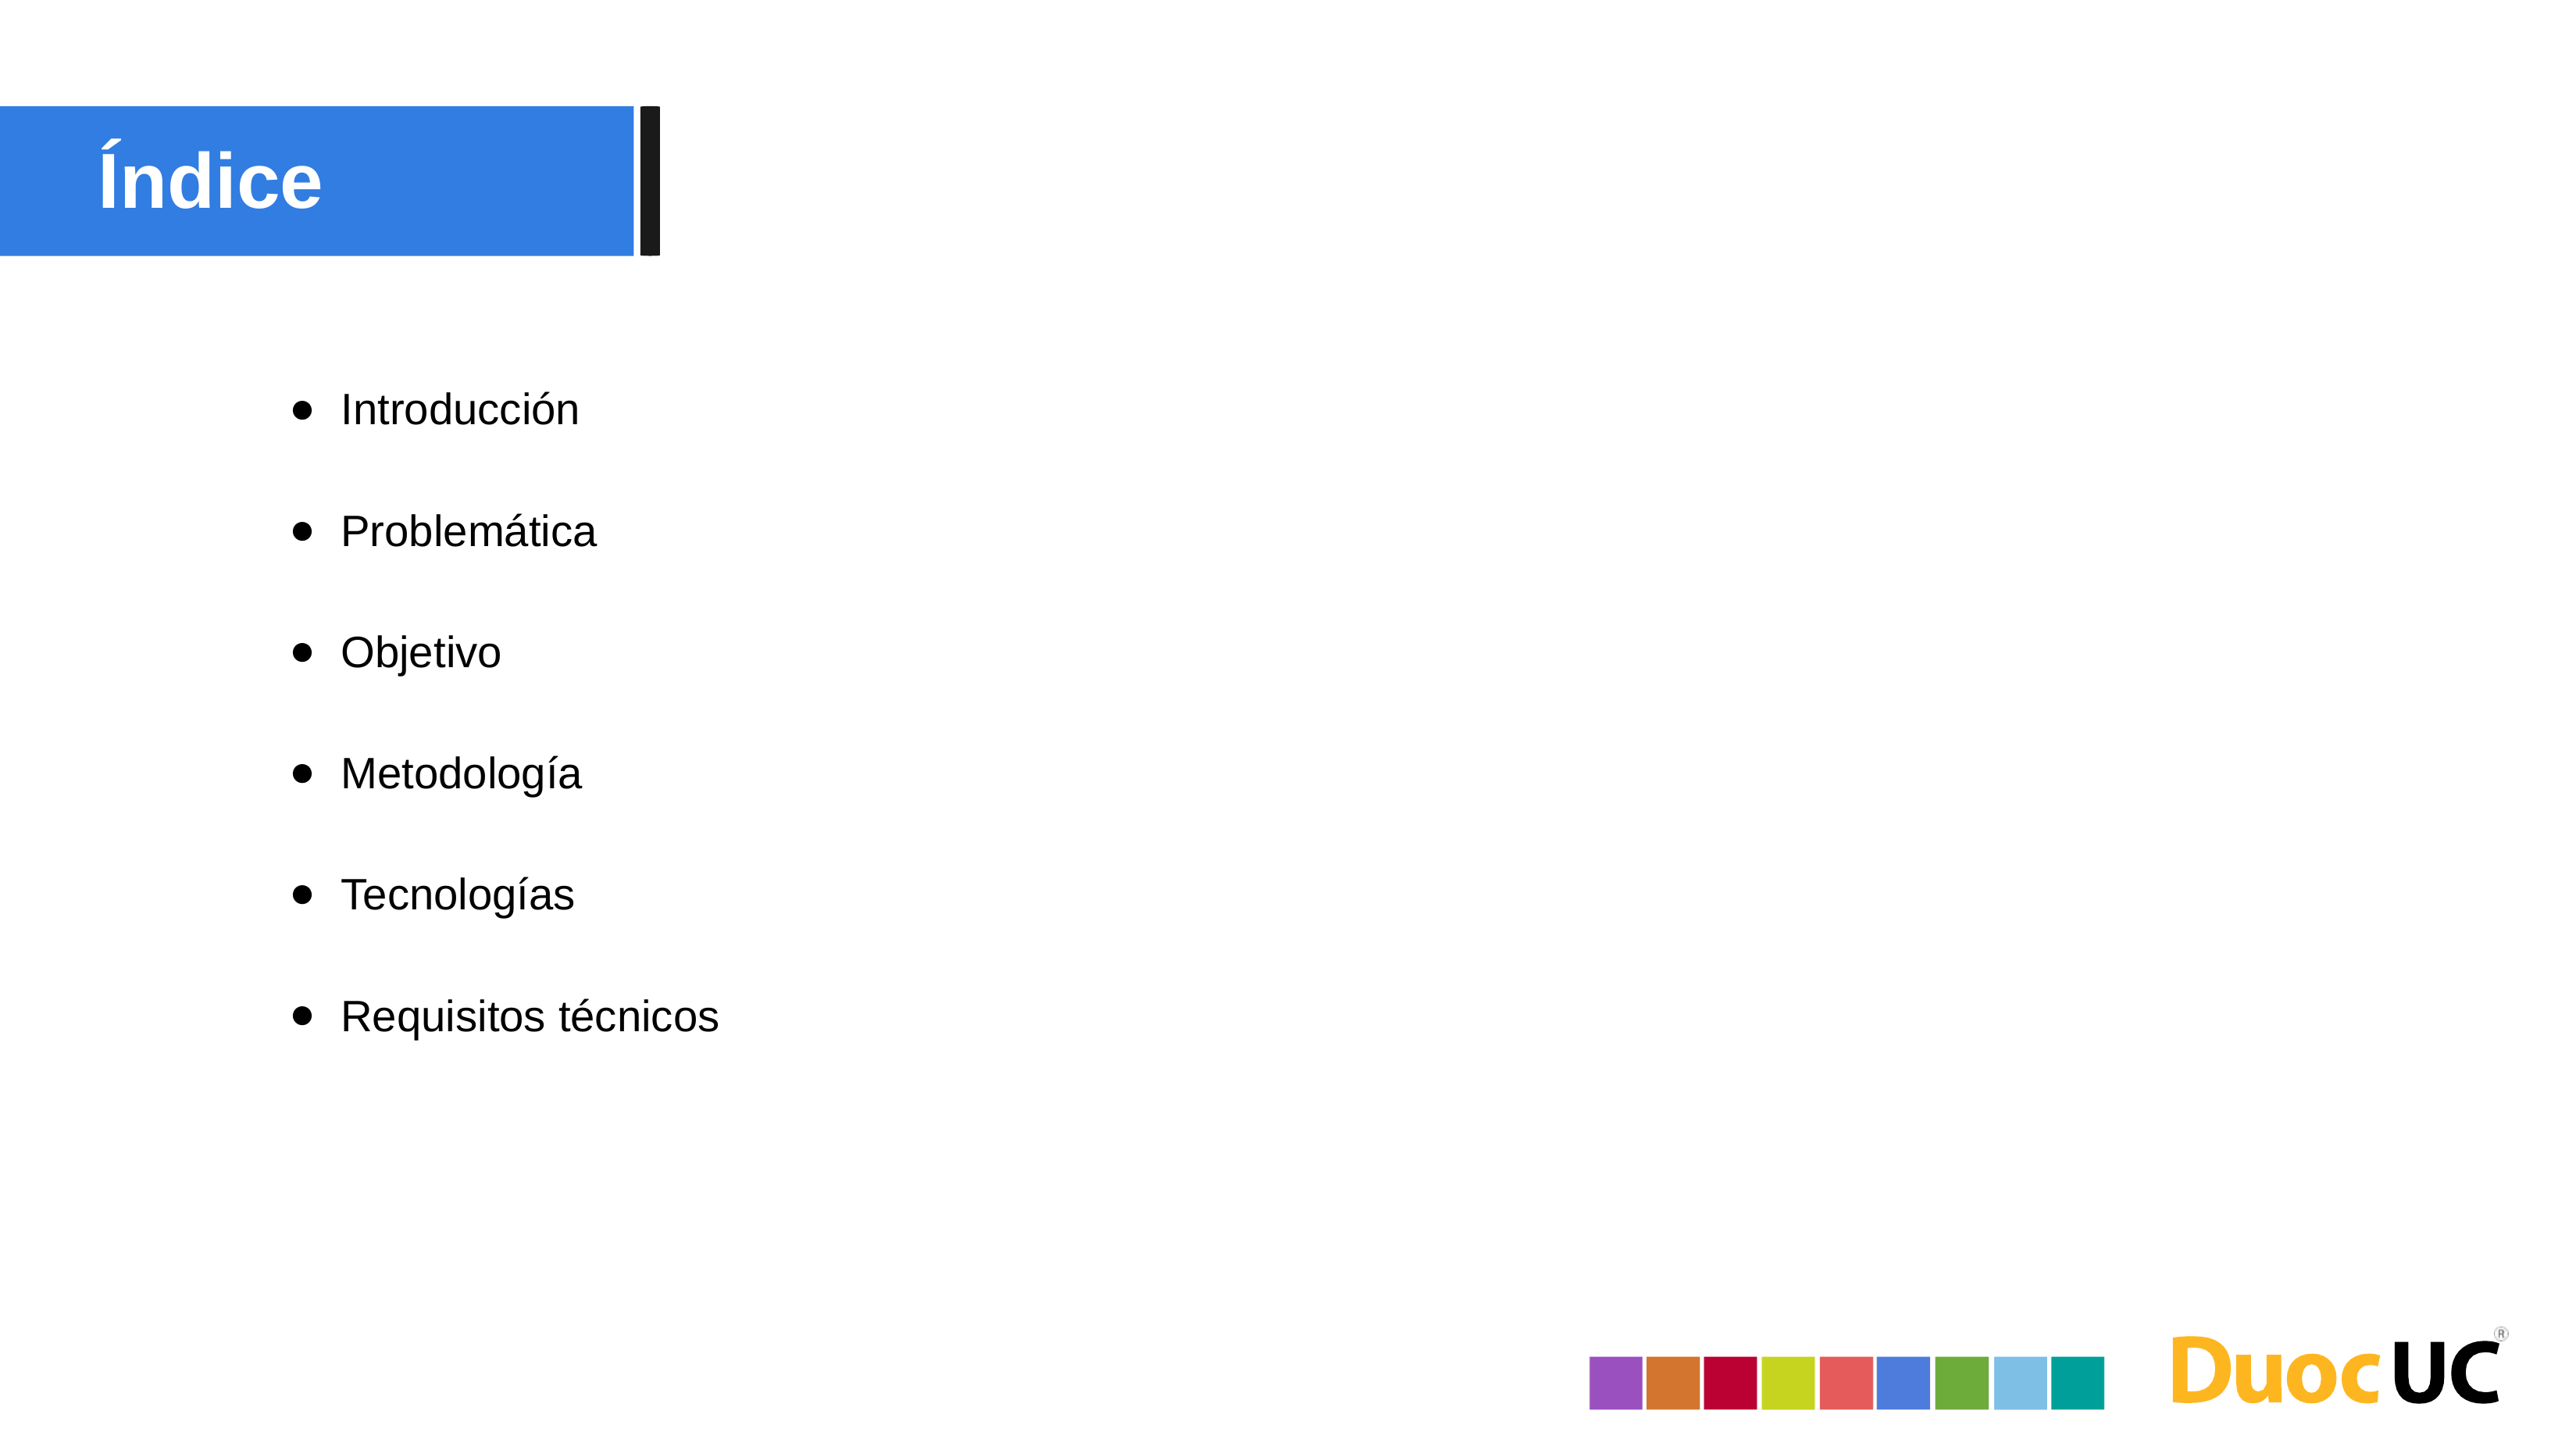

Índice
Introducción

Problemática

Objetivo

Metodología

Tecnologías

Requisitos técnicos